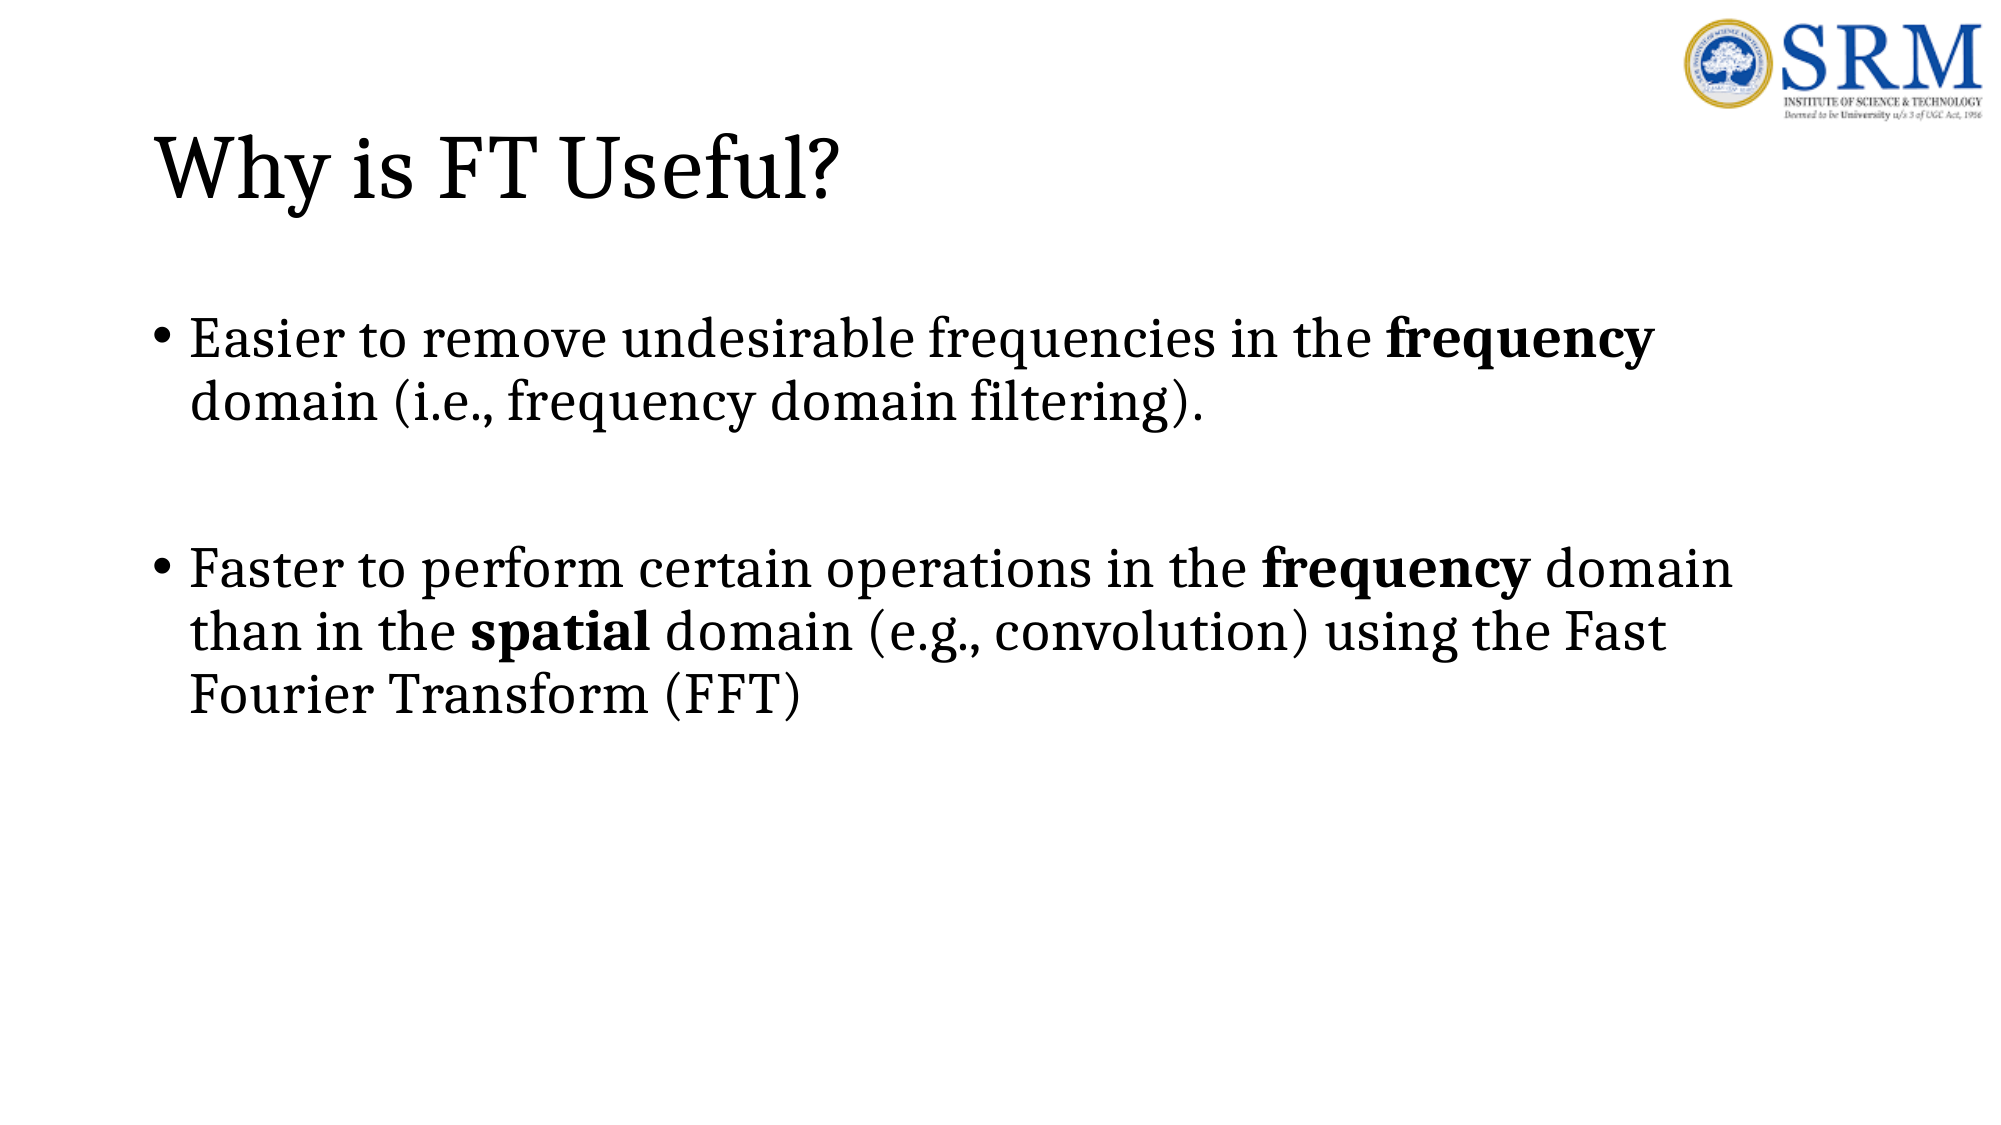

# Why is FT Useful?
Easier to remove undesirable frequencies in the frequency domain (i.e., frequency domain filtering).

Faster to perform certain operations in the frequency domain than in the spatial domain (e.g., convolution) using the Fast Fourier Transform (FFT)